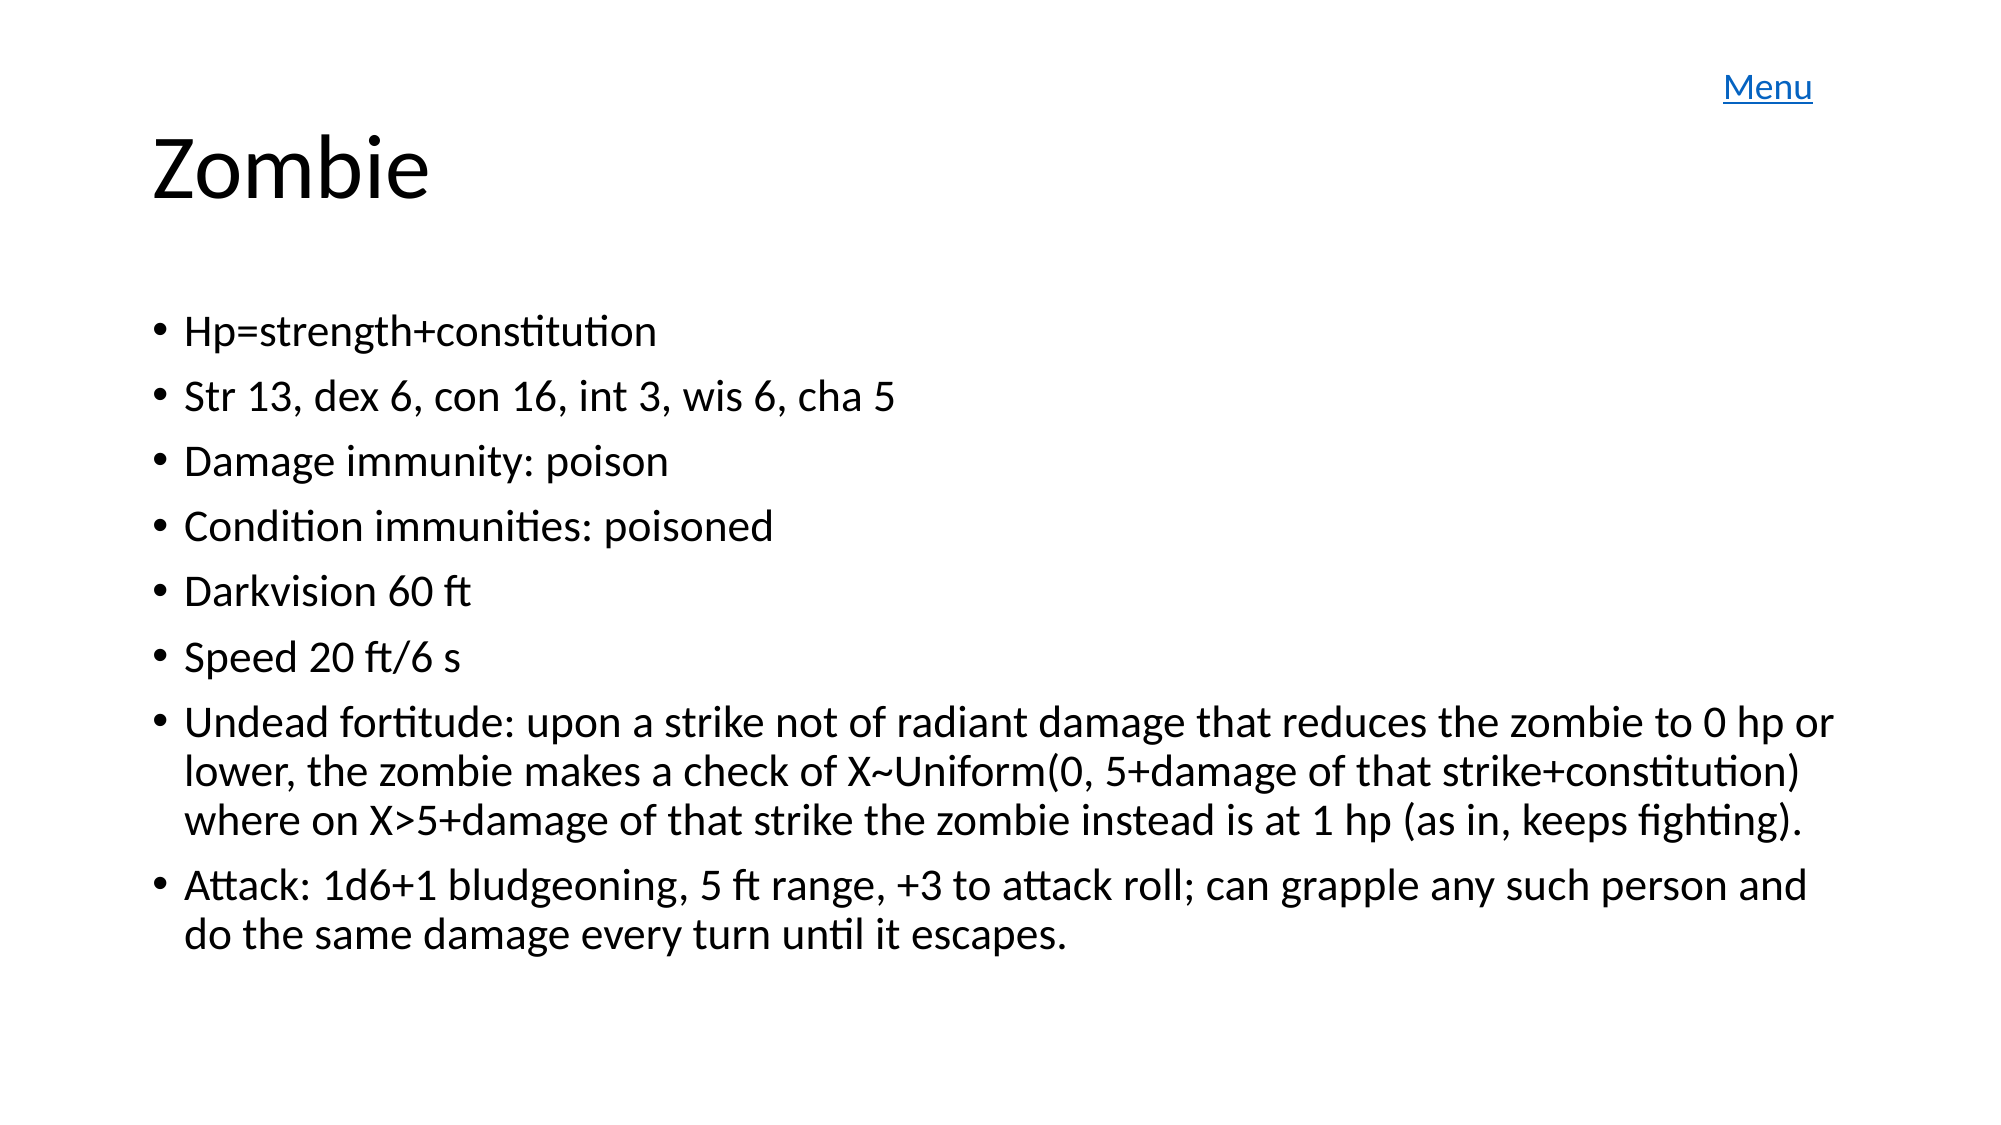

Menu
# Zombie
Hp=strength+constitution
Str 13, dex 6, con 16, int 3, wis 6, cha 5
Damage immunity: poison
Condition immunities: poisoned
Darkvision 60 ft
Speed 20 ft/6 s
Undead fortitude: upon a strike not of radiant damage that reduces the zombie to 0 hp or lower, the zombie makes a check of X~Uniform(0, 5+damage of that strike+constitution) where on X>5+damage of that strike the zombie instead is at 1 hp (as in, keeps fighting).
Attack: 1d6+1 bludgeoning, 5 ft range, +3 to attack roll; can grapple any such person and do the same damage every turn until it escapes.